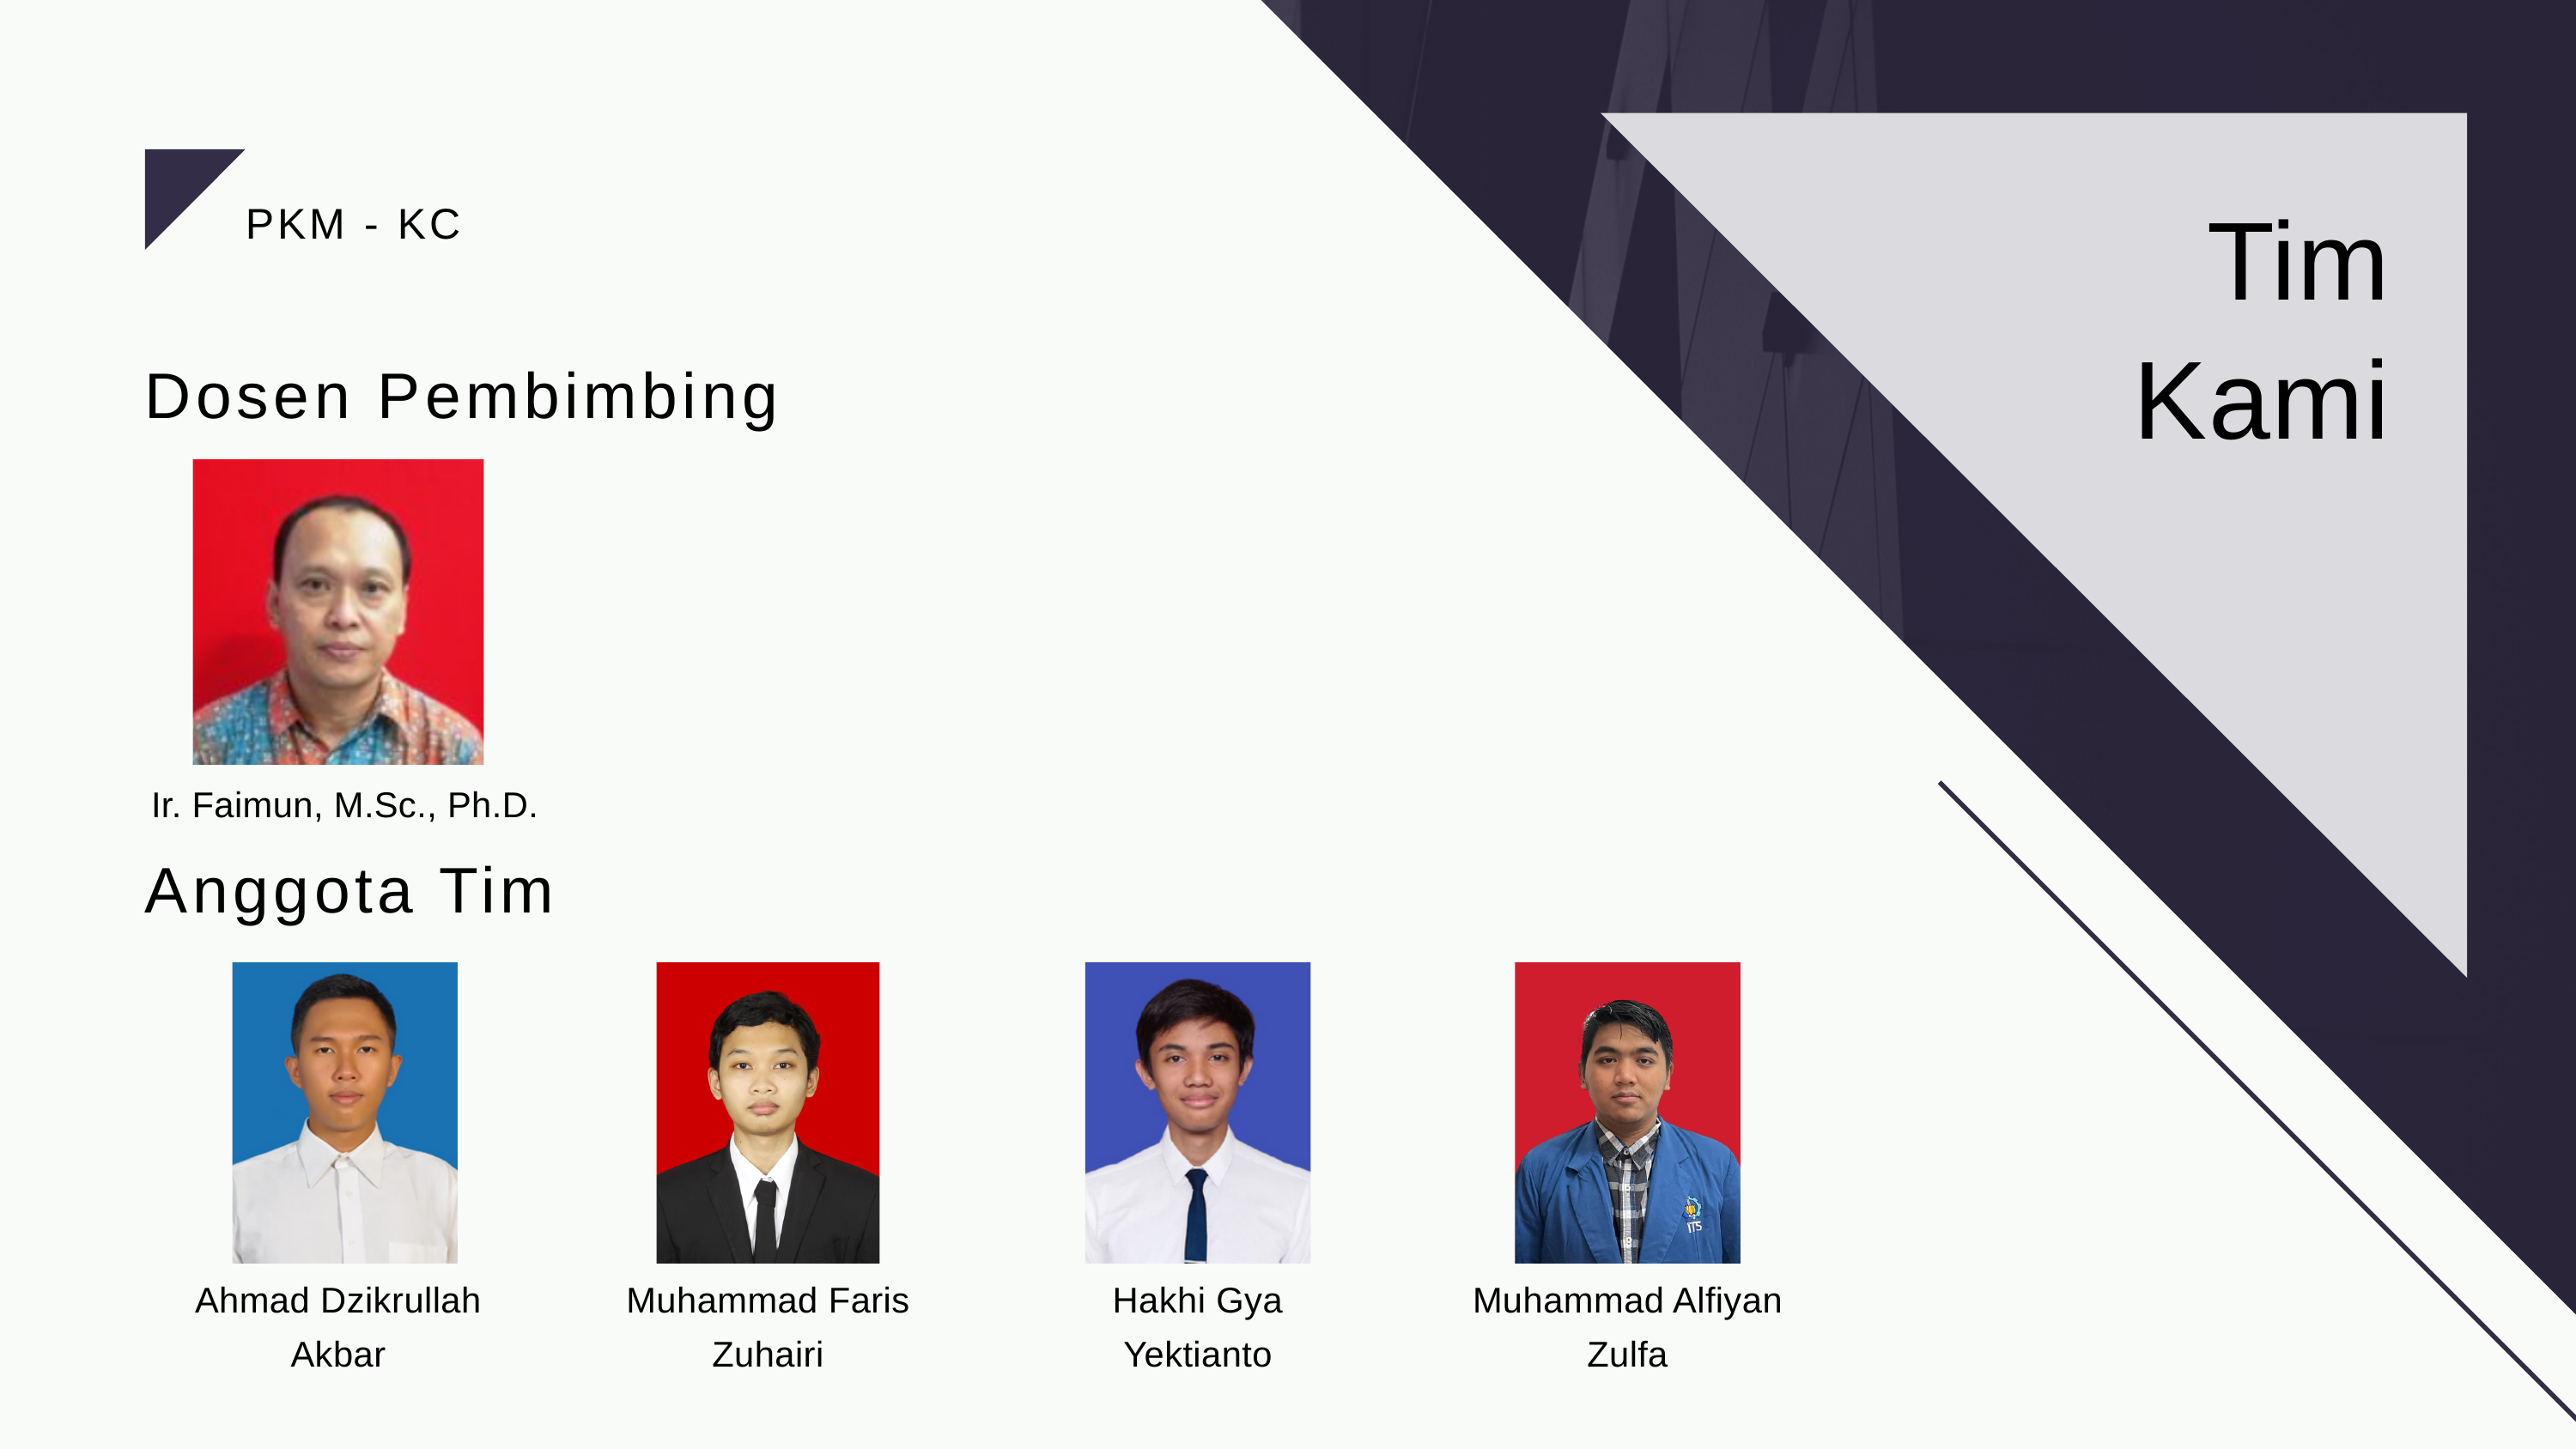

Tim
Kami
PKM - KC
Dosen Pembimbing

Ir. Faimun, M.Sc., Ph.D.
Anggota Tim

Ahmad Dzikrullah
Akbar
Muhammad Faris
Zuhairi
Hakhi Gya
Yektianto
Muhammad Alfiyan
Zulfa